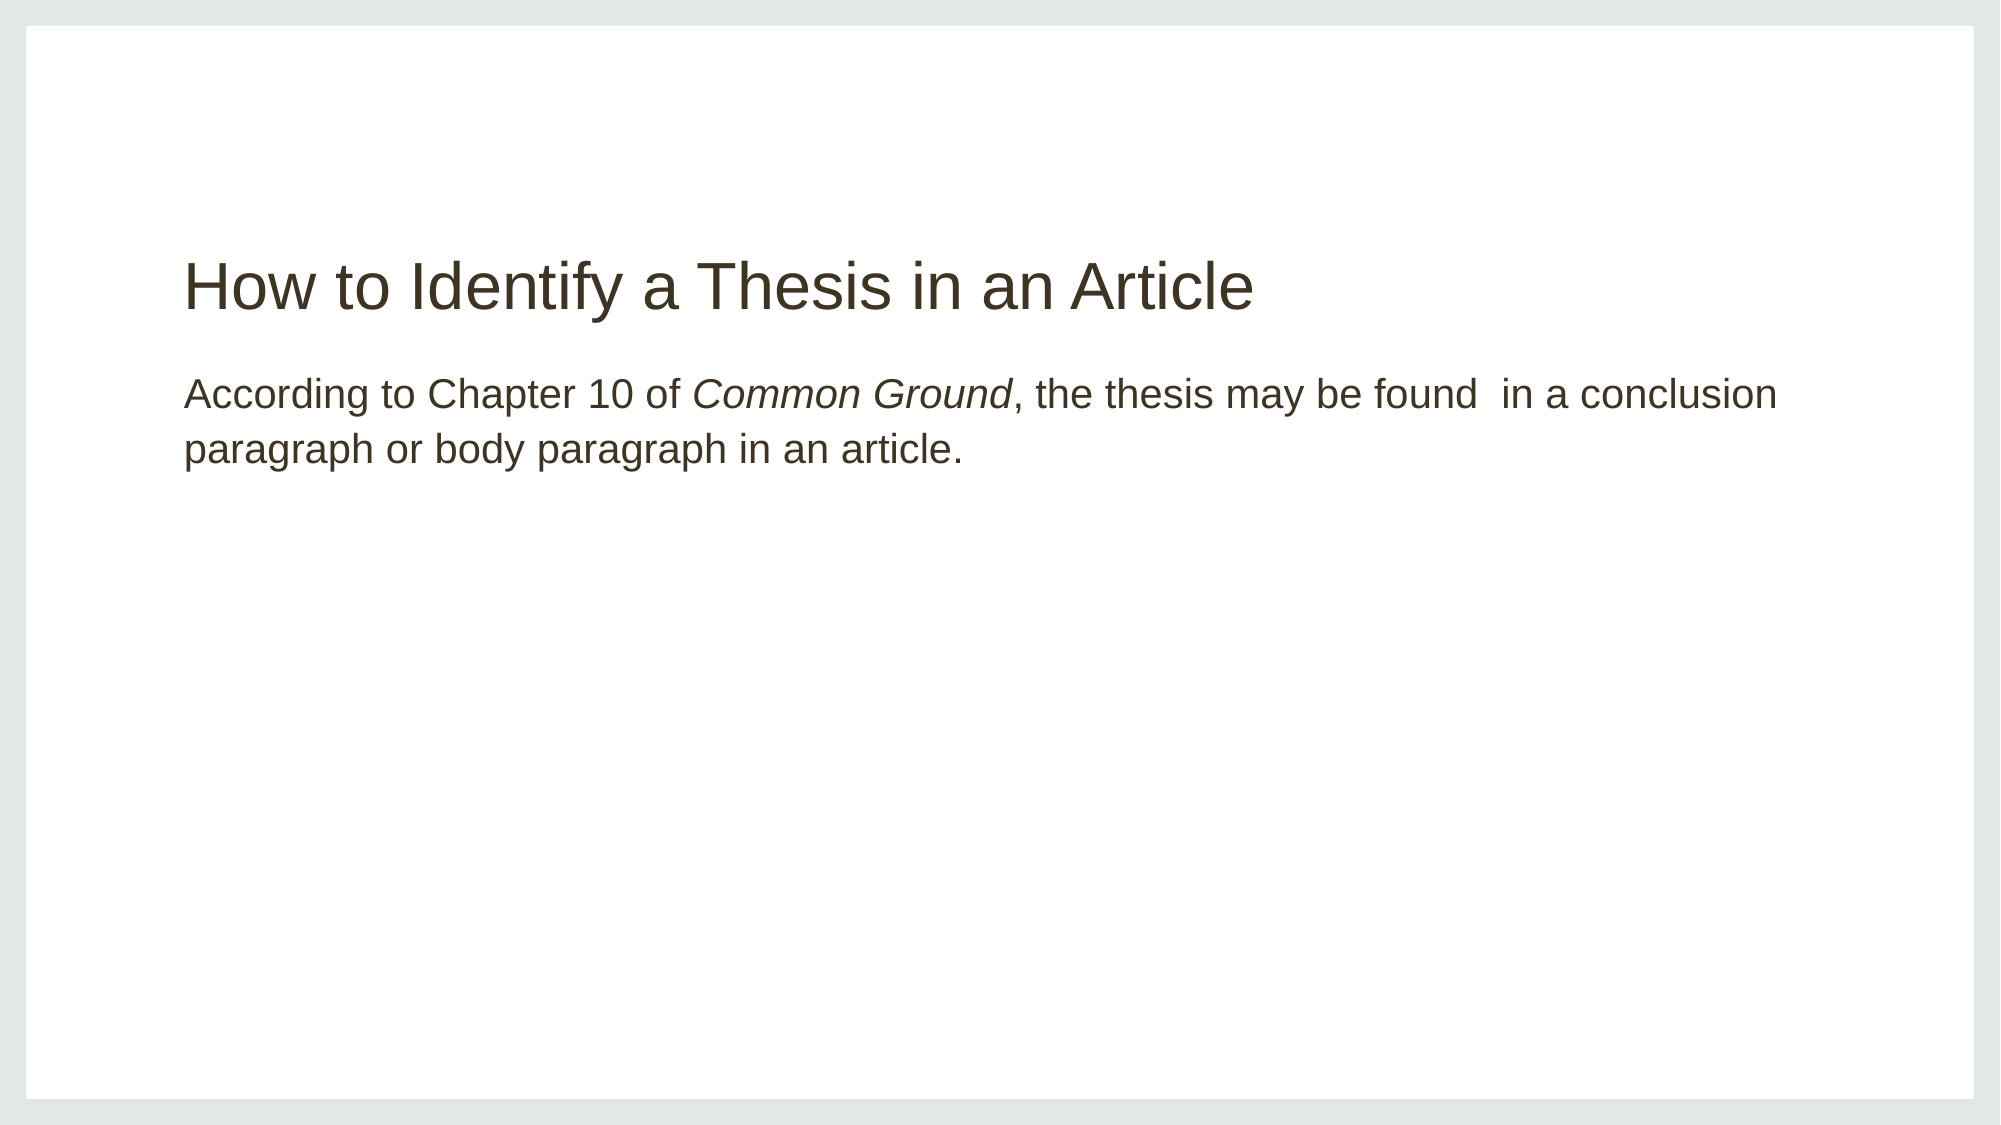

# How to Identify a Thesis in an Article
According to Chapter 10 of Common Ground, the thesis may be found  in a conclusion paragraph or body paragraph in an article.